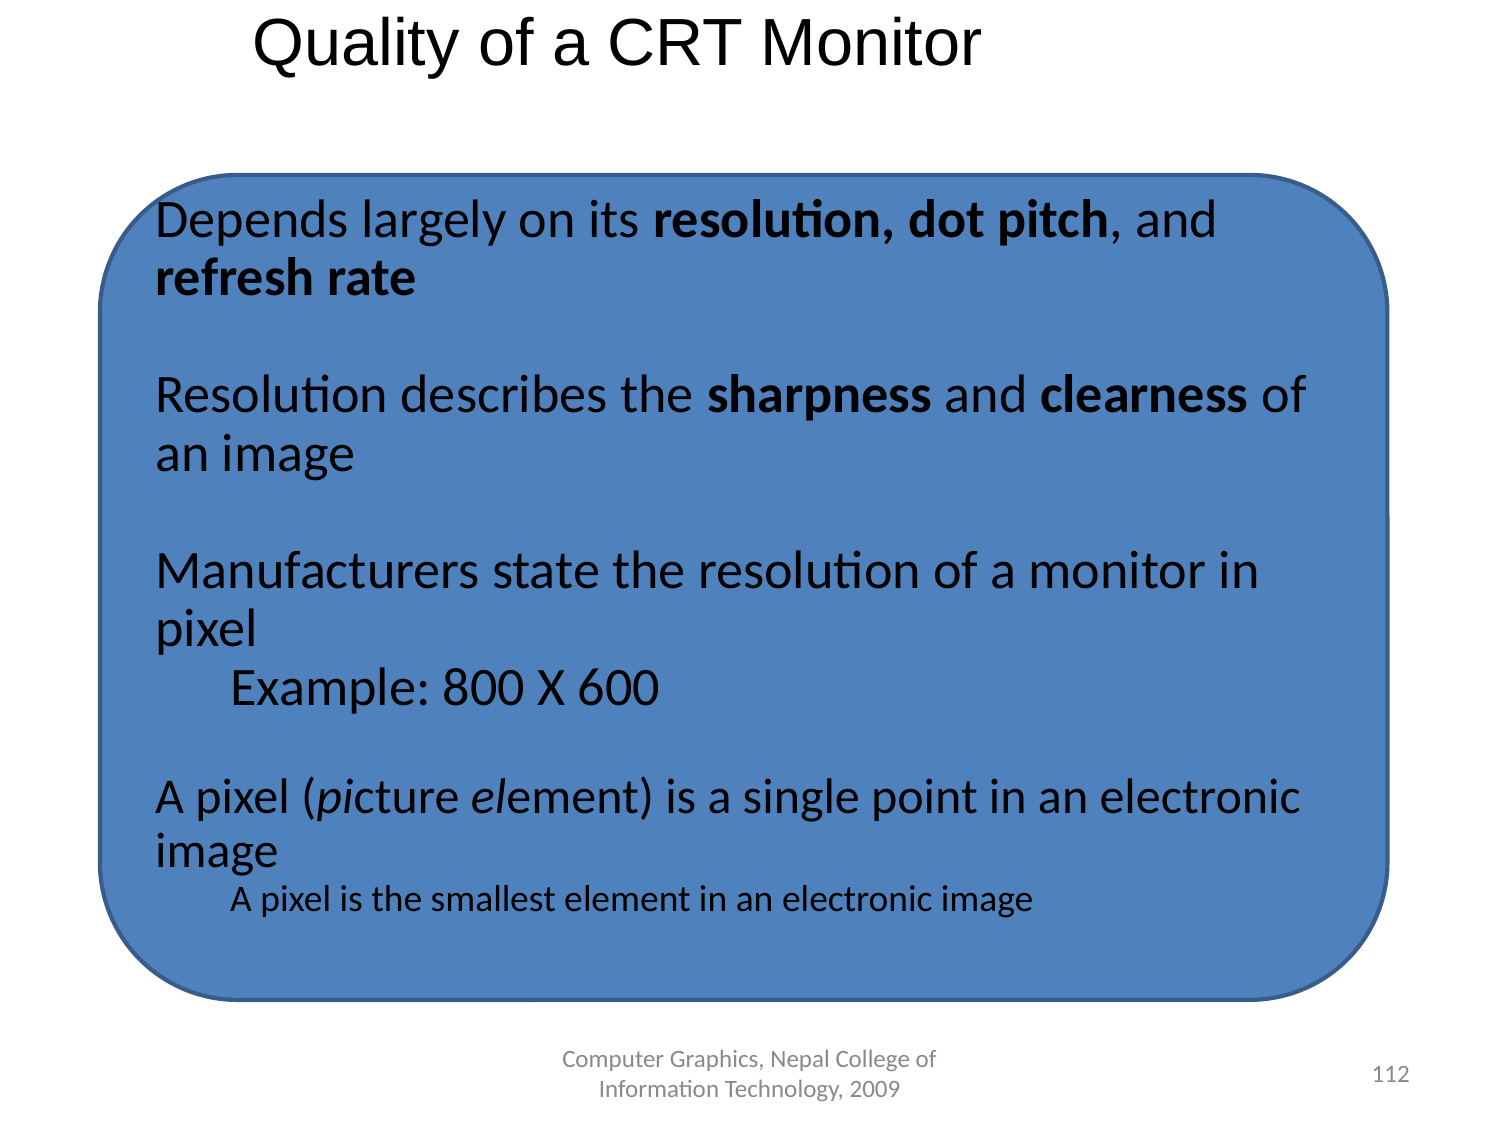

Quality of a CRT Monitor
Depends largely on its resolution, dot pitch, and refresh rate

Resolution describes the sharpness and clearness of an image

Manufacturers state the resolution of a monitor in pixel
Example: 800 X 600

A pixel (picture element) is a single point in an electronic image
A pixel is the smallest element in an electronic image

Computer Graphics, Nepal College of Information Technology, 2009
112